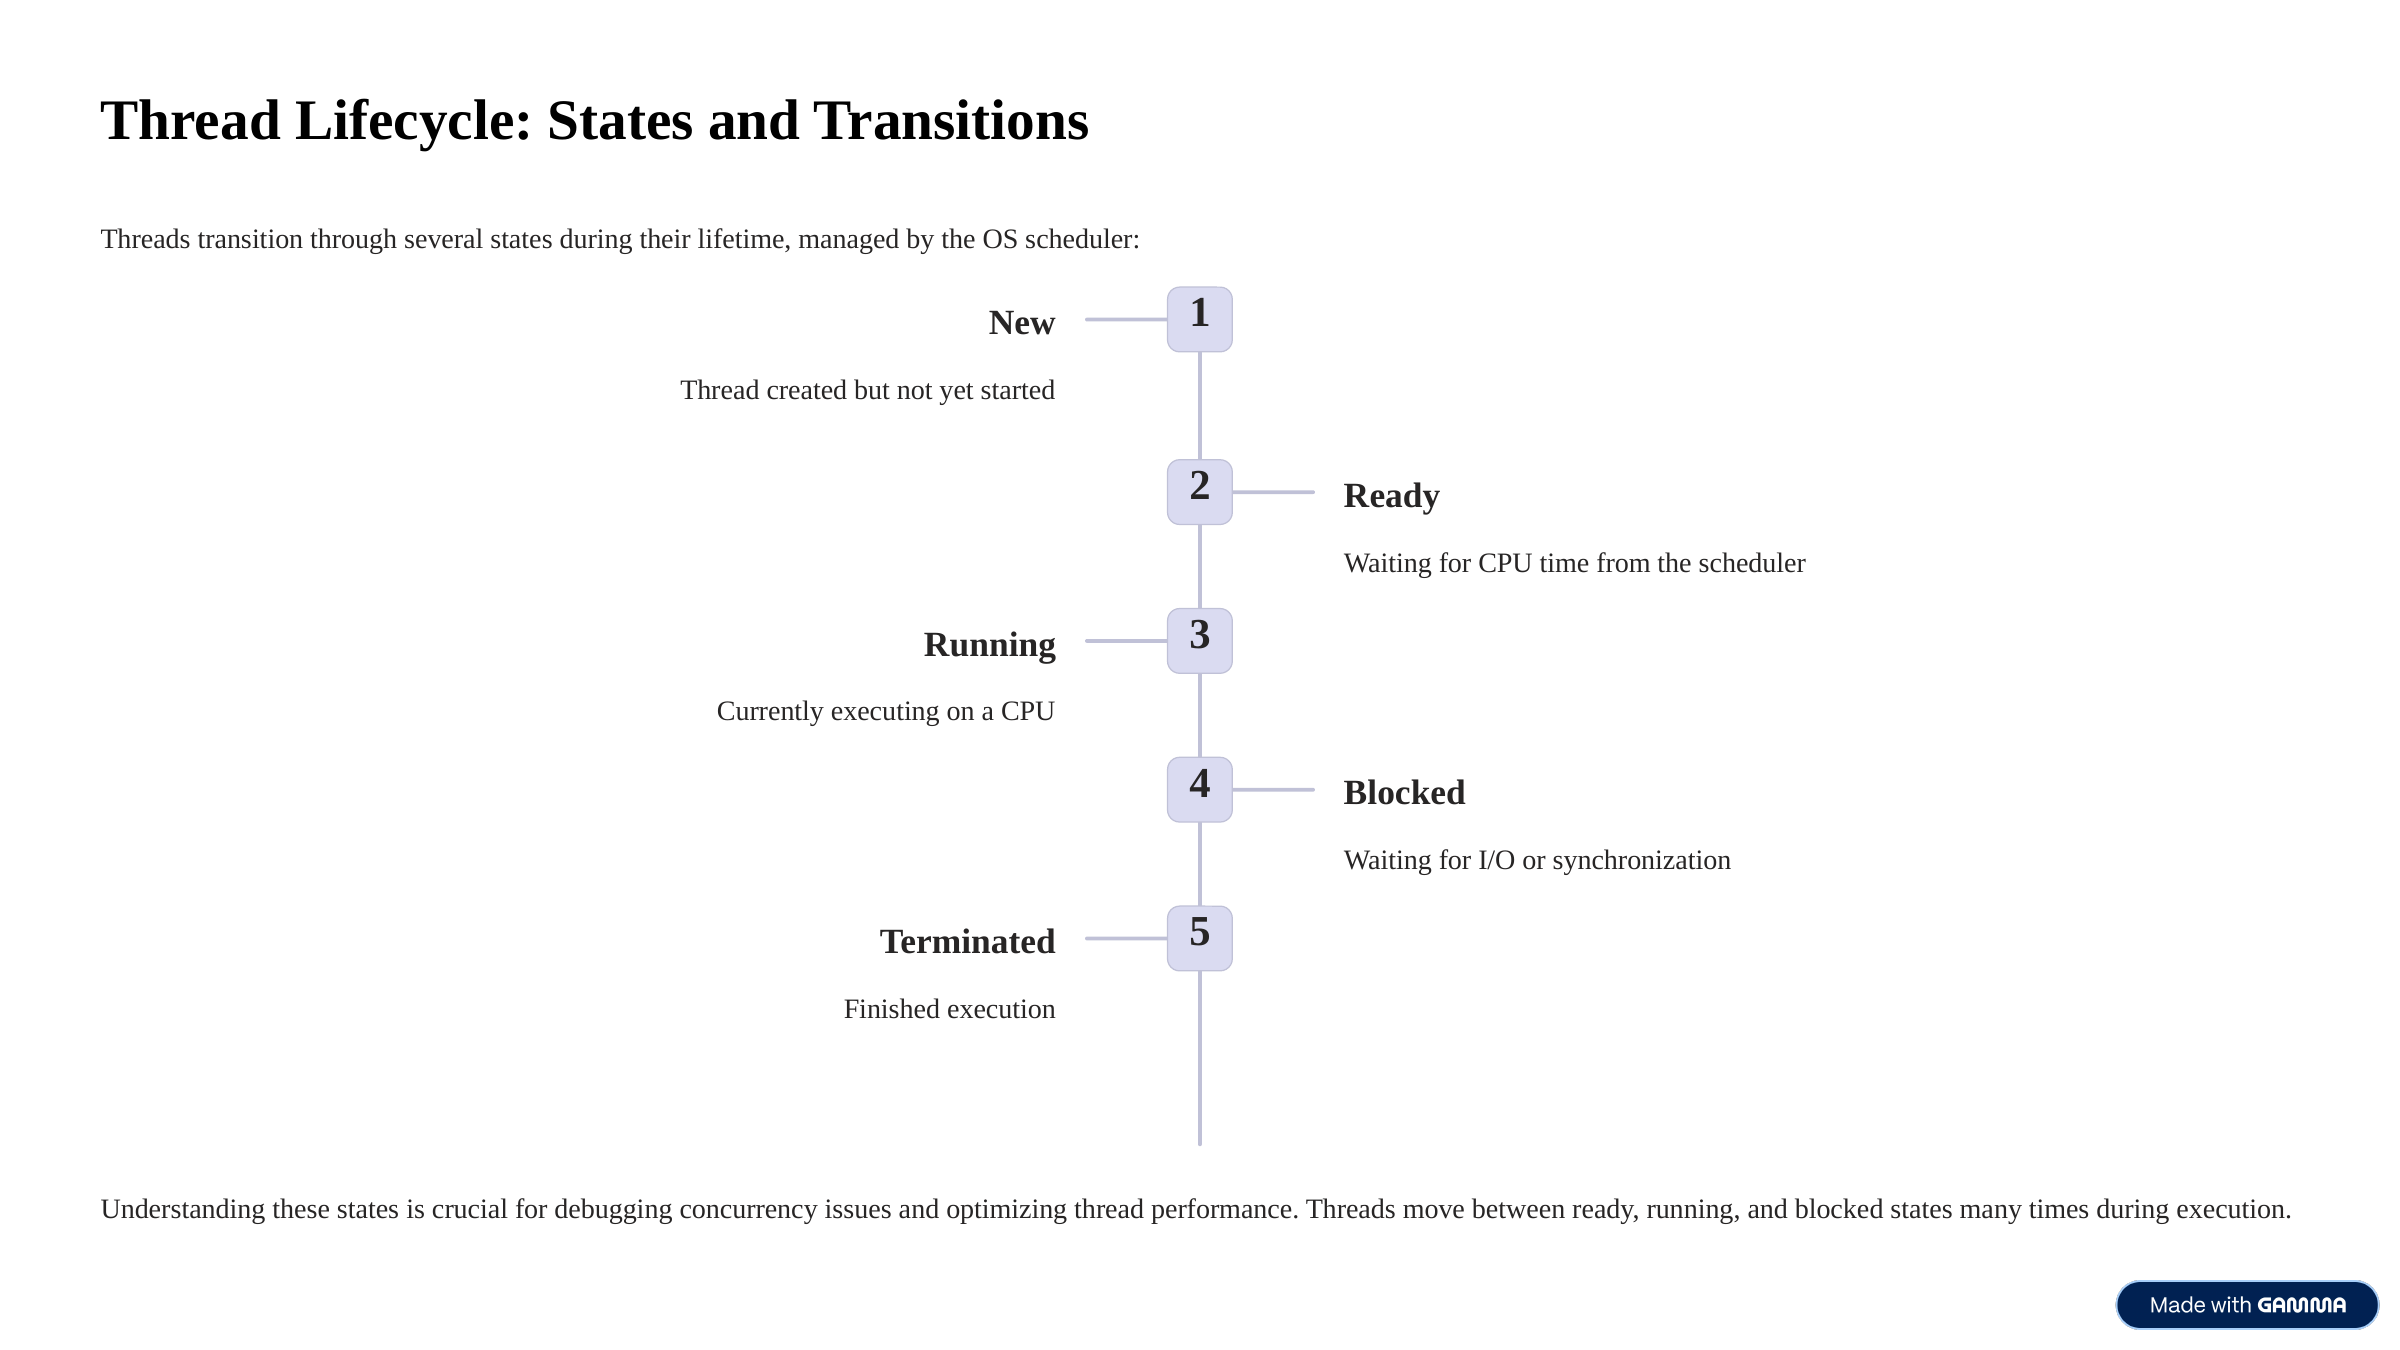

Thread Lifecycle: States and Transitions
Threads transition through several states during their lifetime, managed by the OS scheduler:

1
New

Thread created but not yet started

2
Ready

Waiting for CPU time from the scheduler

3
Running

Currently executing on a CPU

4
Blocked

Waiting for I/O or synchronization

5
Terminated

Finished execution
Understanding these states is crucial for debugging concurrency issues and optimizing thread performance. Threads move between ready, running, and blocked states many times during execution.